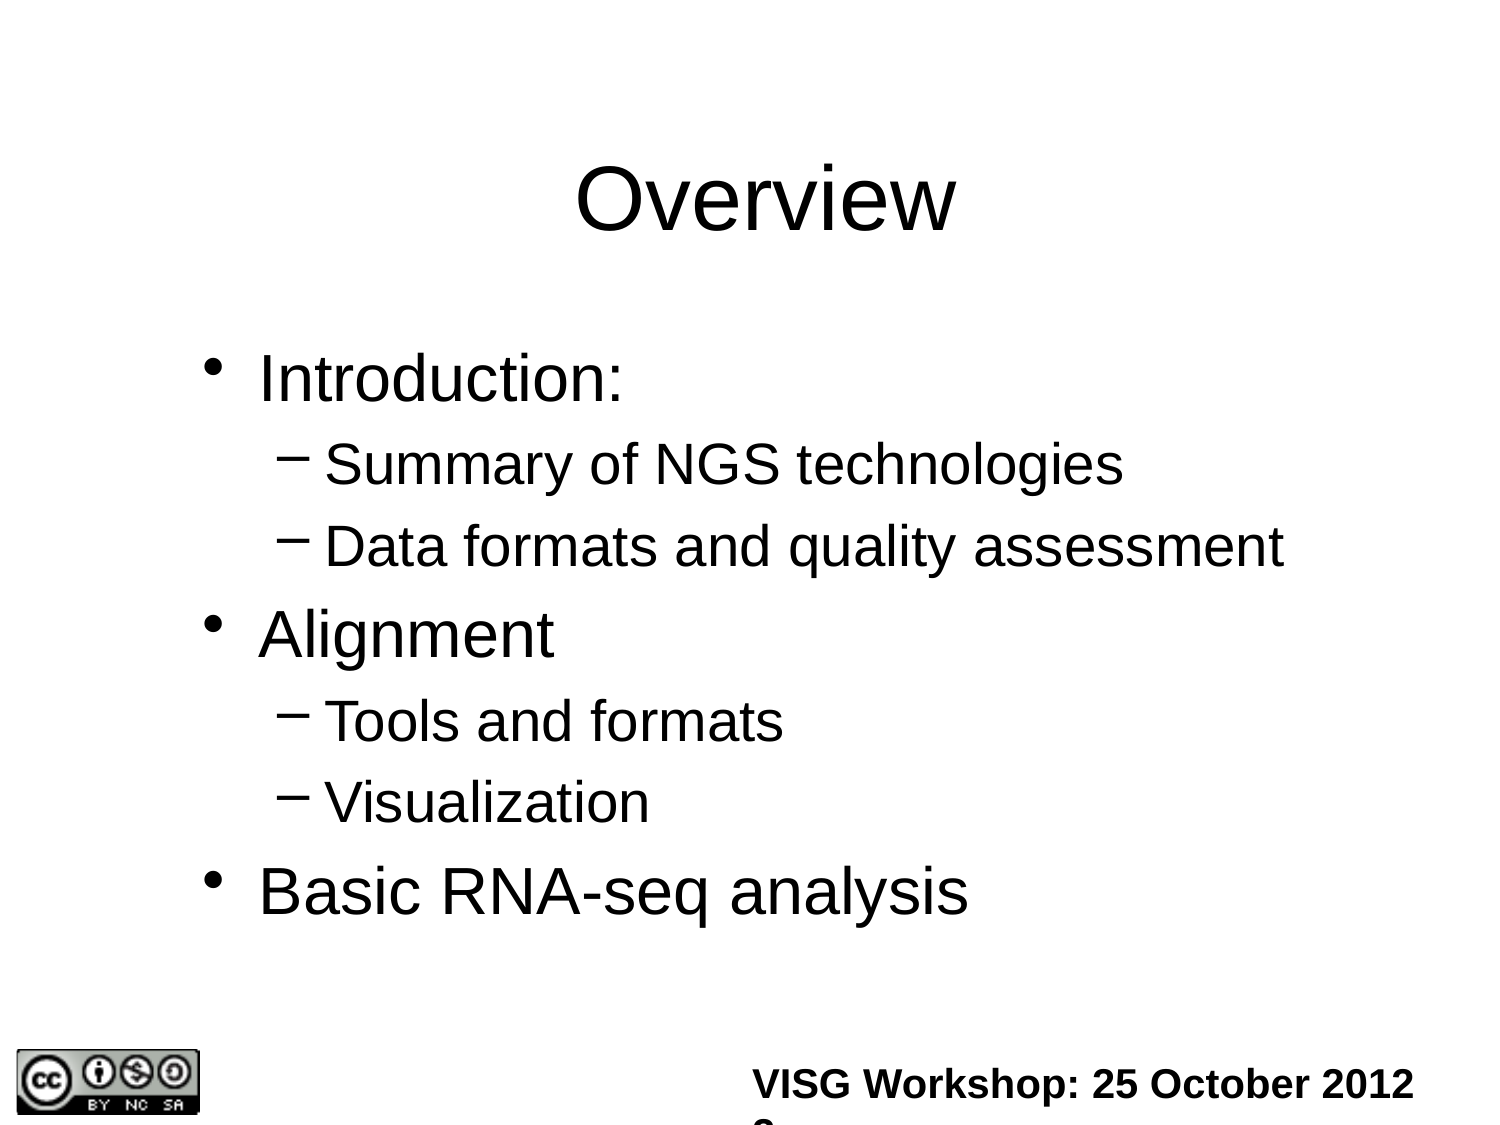

# Overview
Introduction:
Summary of NGS technologies
Data formats and quality assessment
Alignment
Tools and formats
Visualization
Basic RNA-seq analysis